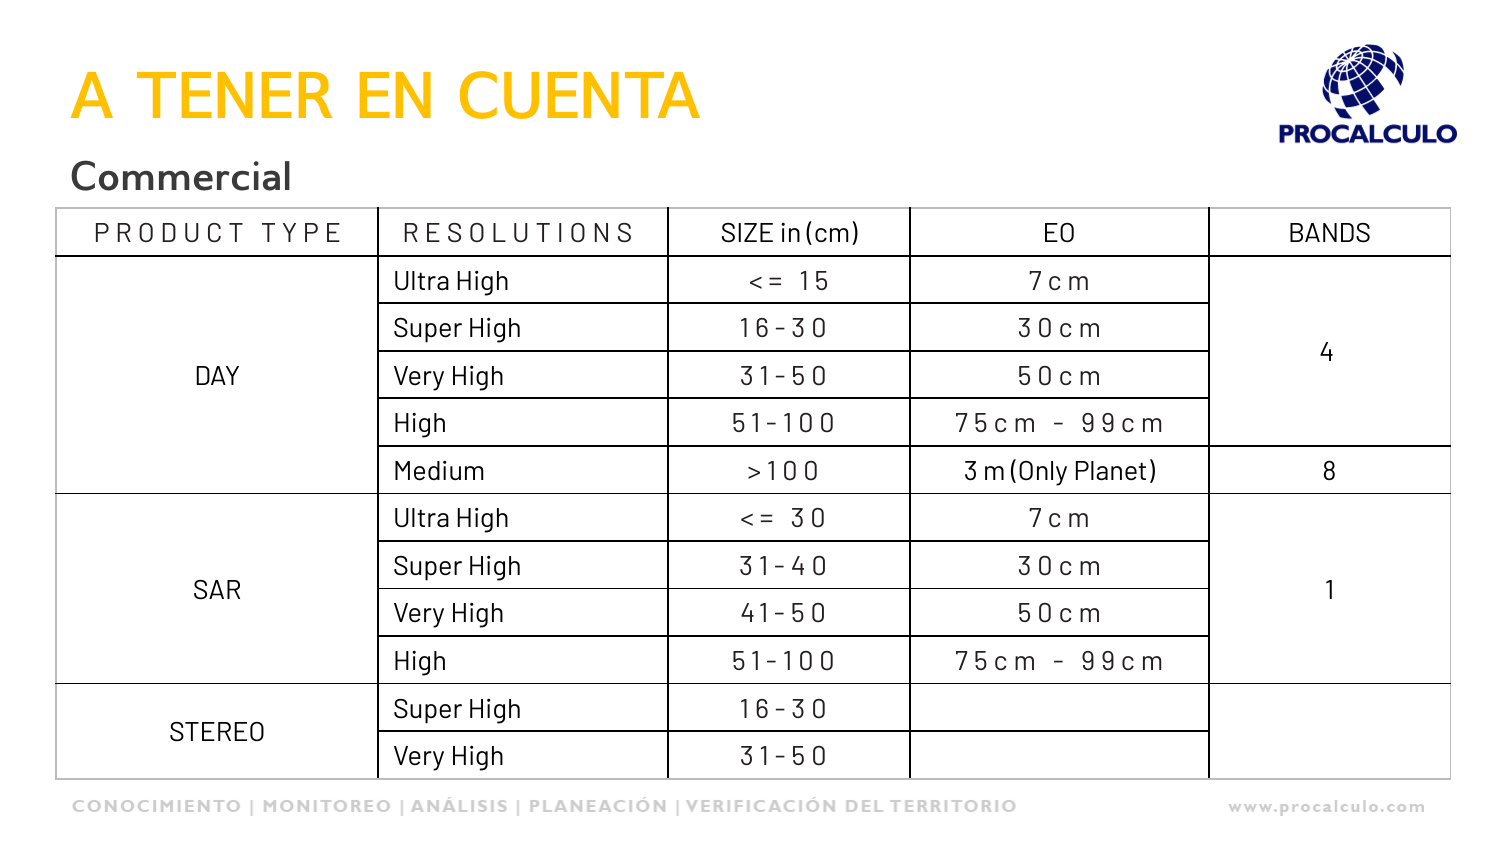

A TENER EN CUENTA
Commercial
| PRODUCT TYPE | RESOLUTIONS | SIZE in (cm) | EO | BANDS |
| --- | --- | --- | --- | --- |
| DAY | Ultra High | <= 15 | 7cm | 4 |
|  | Super High | 16-30 | 30cm |  |
|  | Very High | 31-50 | 50cm |  |
|  | High | 51-100 | 75cm - 99cm |  |
|  | Medium | >100 | 3 m (Only Planet) | 8 |
| SAR | Ultra High | <= 30 | 7cm | 1 |
|  | Super High | 31-40 | 30cm |  |
|  | Very High | 41-50 | 50cm |  |
|  | High | 51-100 | 75cm - 99cm |  |
| STEREO | Super High | 16-30 |  |  |
|  | Very High | 31-50 |  |  |